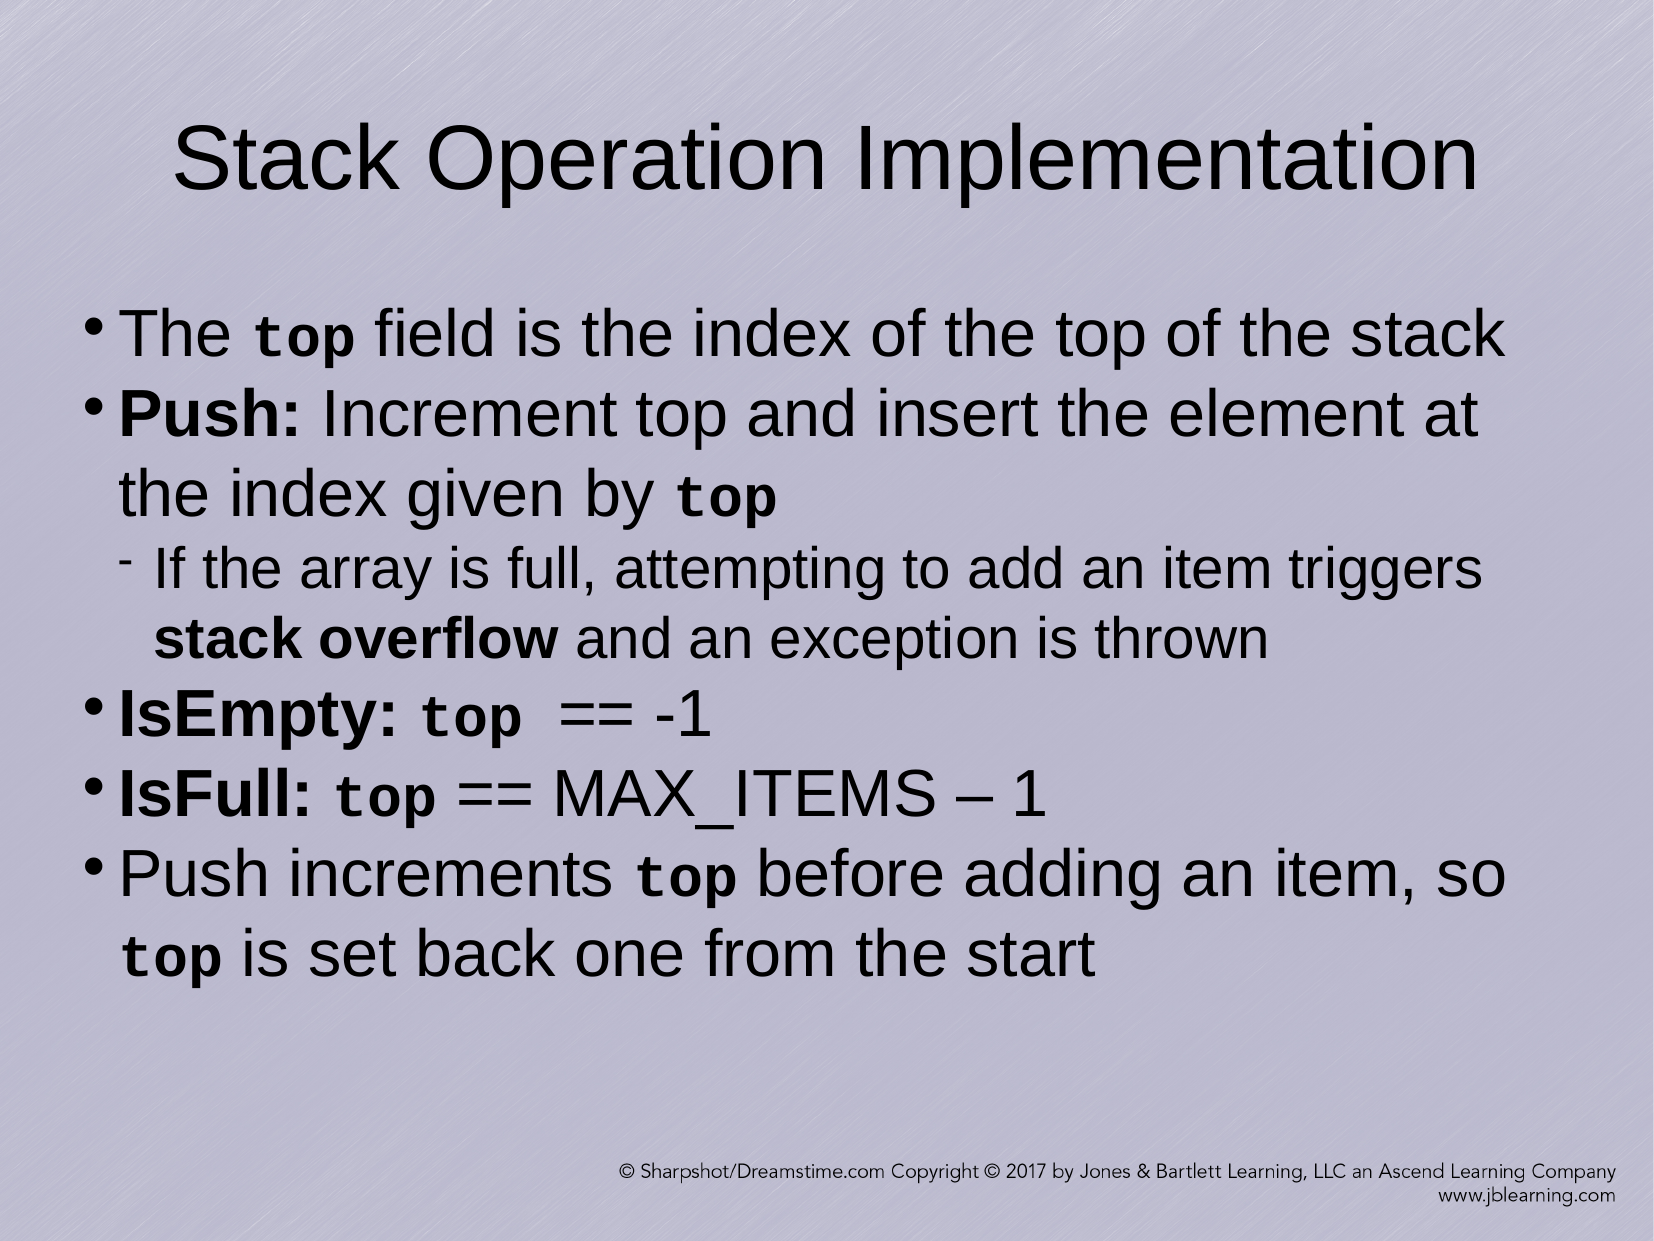

Stack Operation Implementation

The top field is the index of the top of the stack
Push: Increment top and insert the element at the index given by top
If the array is full, attempting to add an item triggers stack overflow and an exception is thrown
IsEmpty: top == -1
IsFull: top == MAX_ITEMS – 1
Push increments top before adding an item, so top is set back one from the start